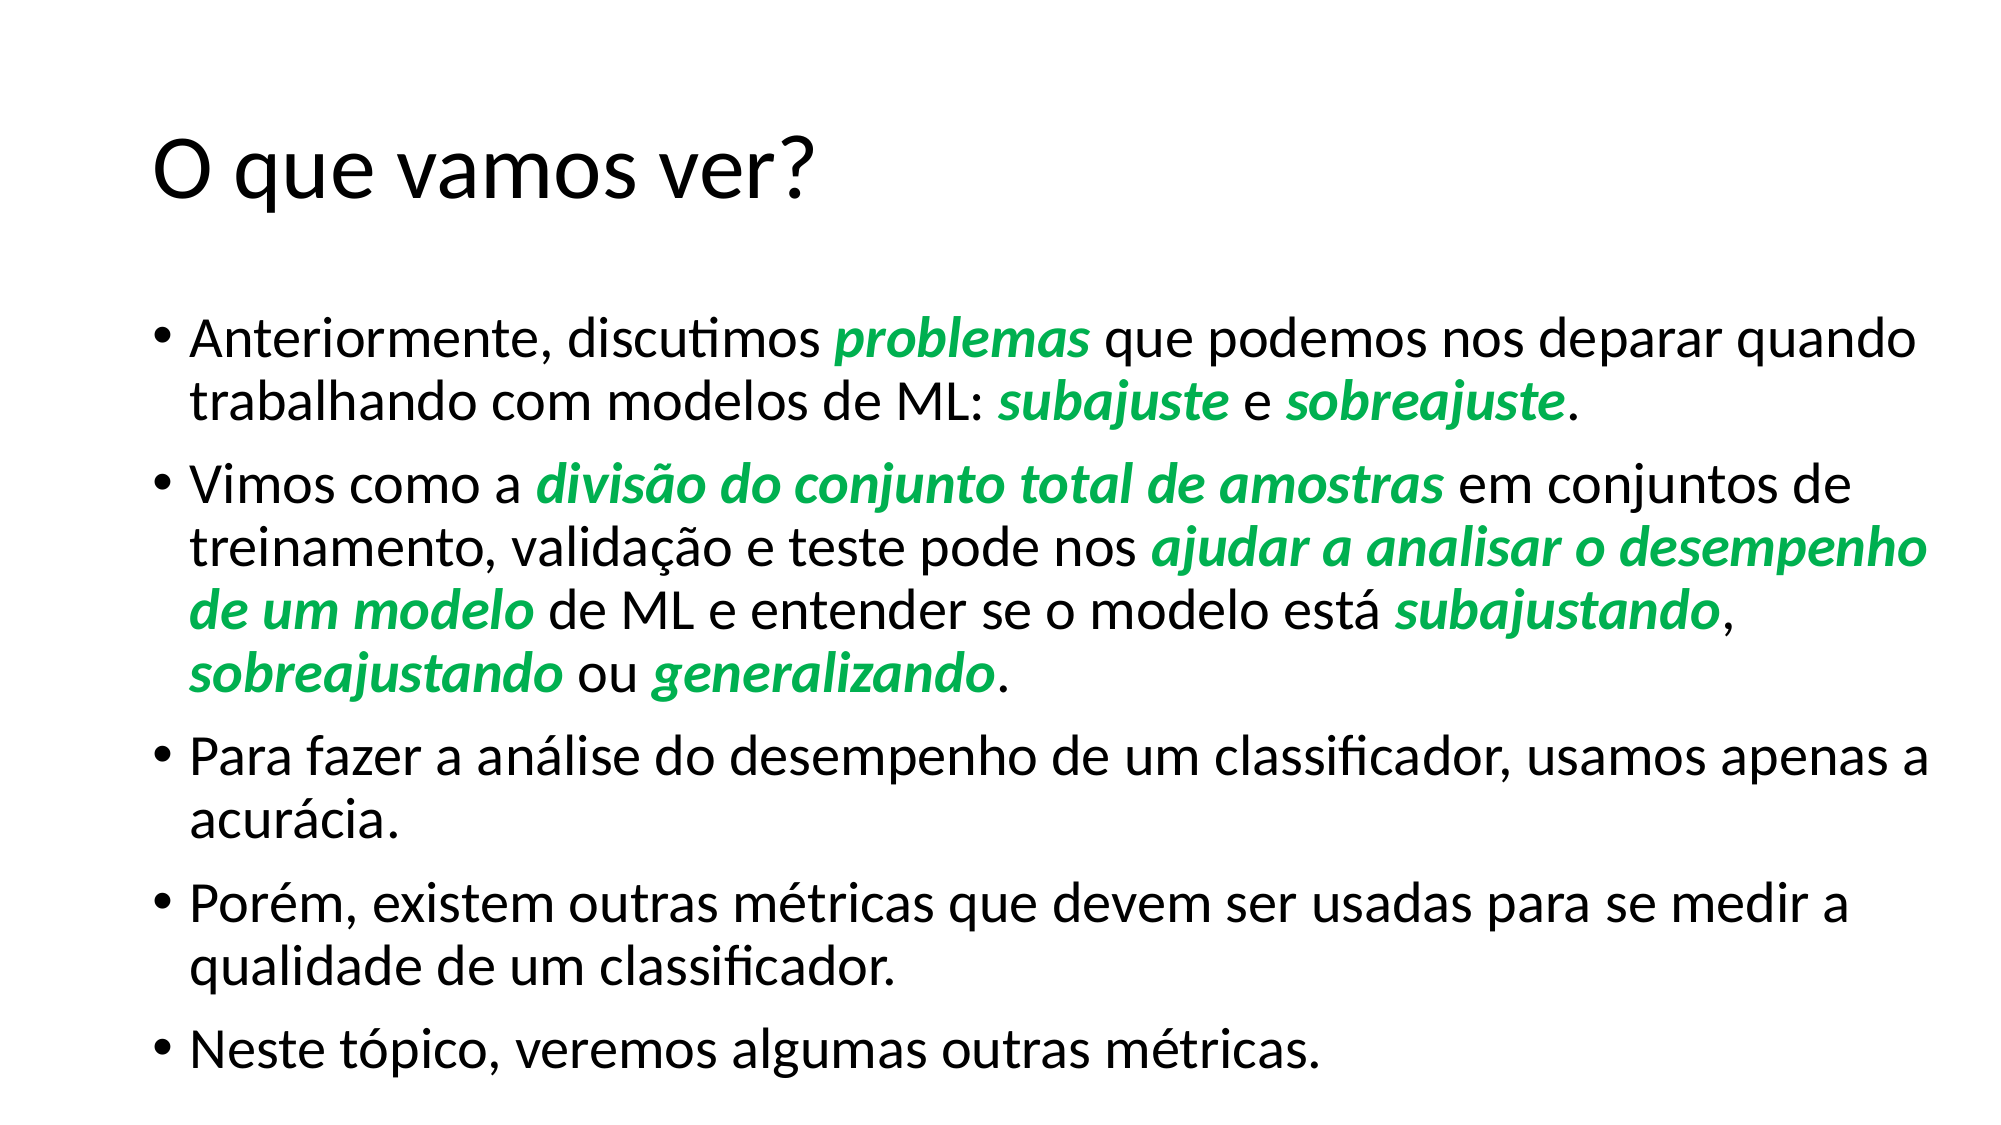

# O que vamos ver?
Anteriormente, discutimos problemas que podemos nos deparar quando trabalhando com modelos de ML: subajuste e sobreajuste.
Vimos como a divisão do conjunto total de amostras em conjuntos de treinamento, validação e teste pode nos ajudar a analisar o desempenho de um modelo de ML e entender se o modelo está subajustando, sobreajustando ou generalizando.
Para fazer a análise do desempenho de um classificador, usamos apenas a acurácia.
Porém, existem outras métricas que devem ser usadas para se medir a qualidade de um classificador.
Neste tópico, veremos algumas outras métricas.